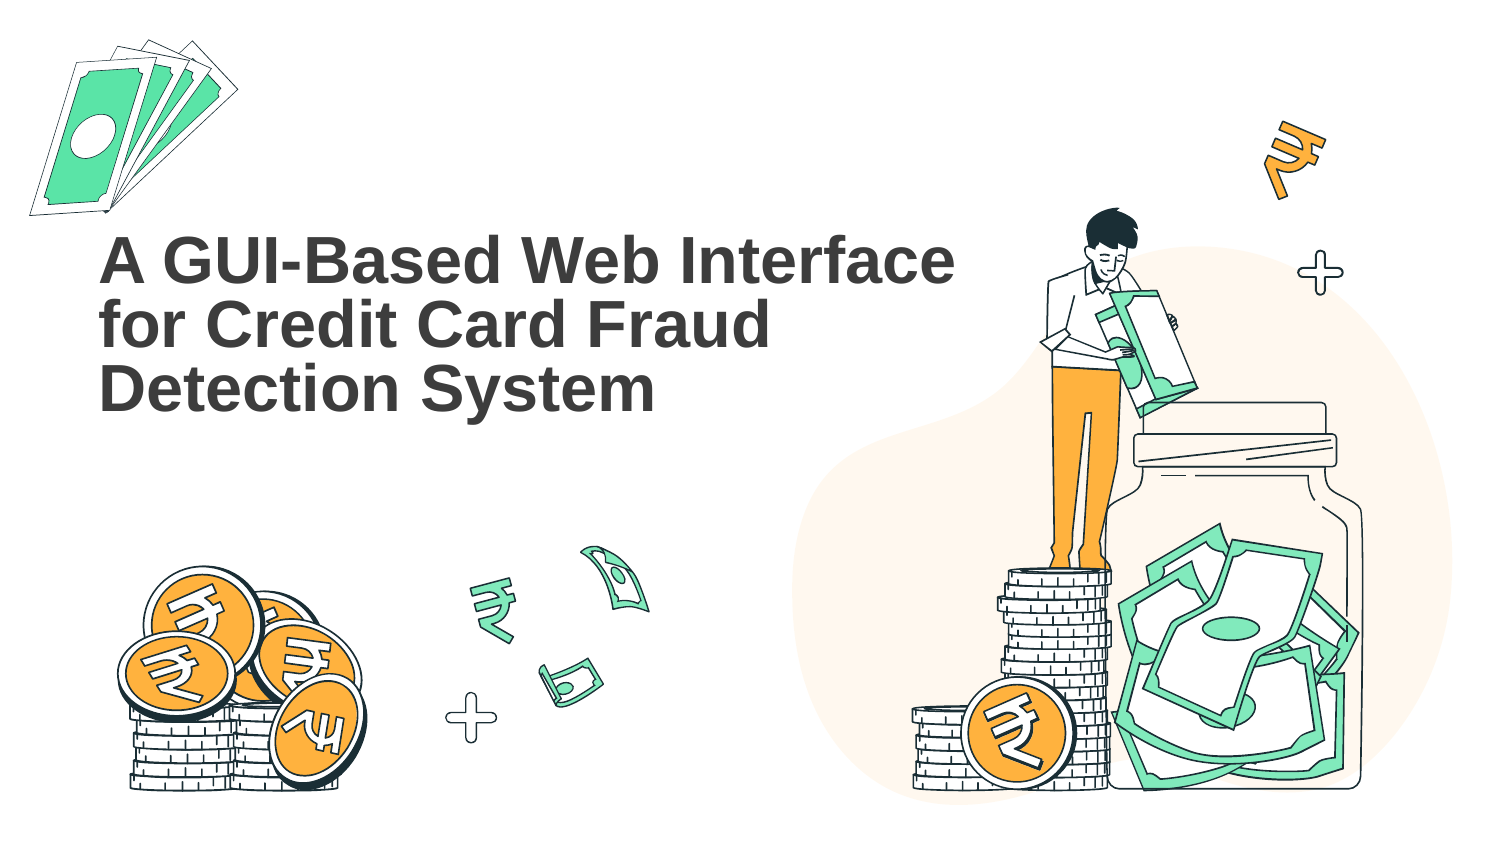

# A GUI-Based Web Interface for Credit Card Fraud Detection System